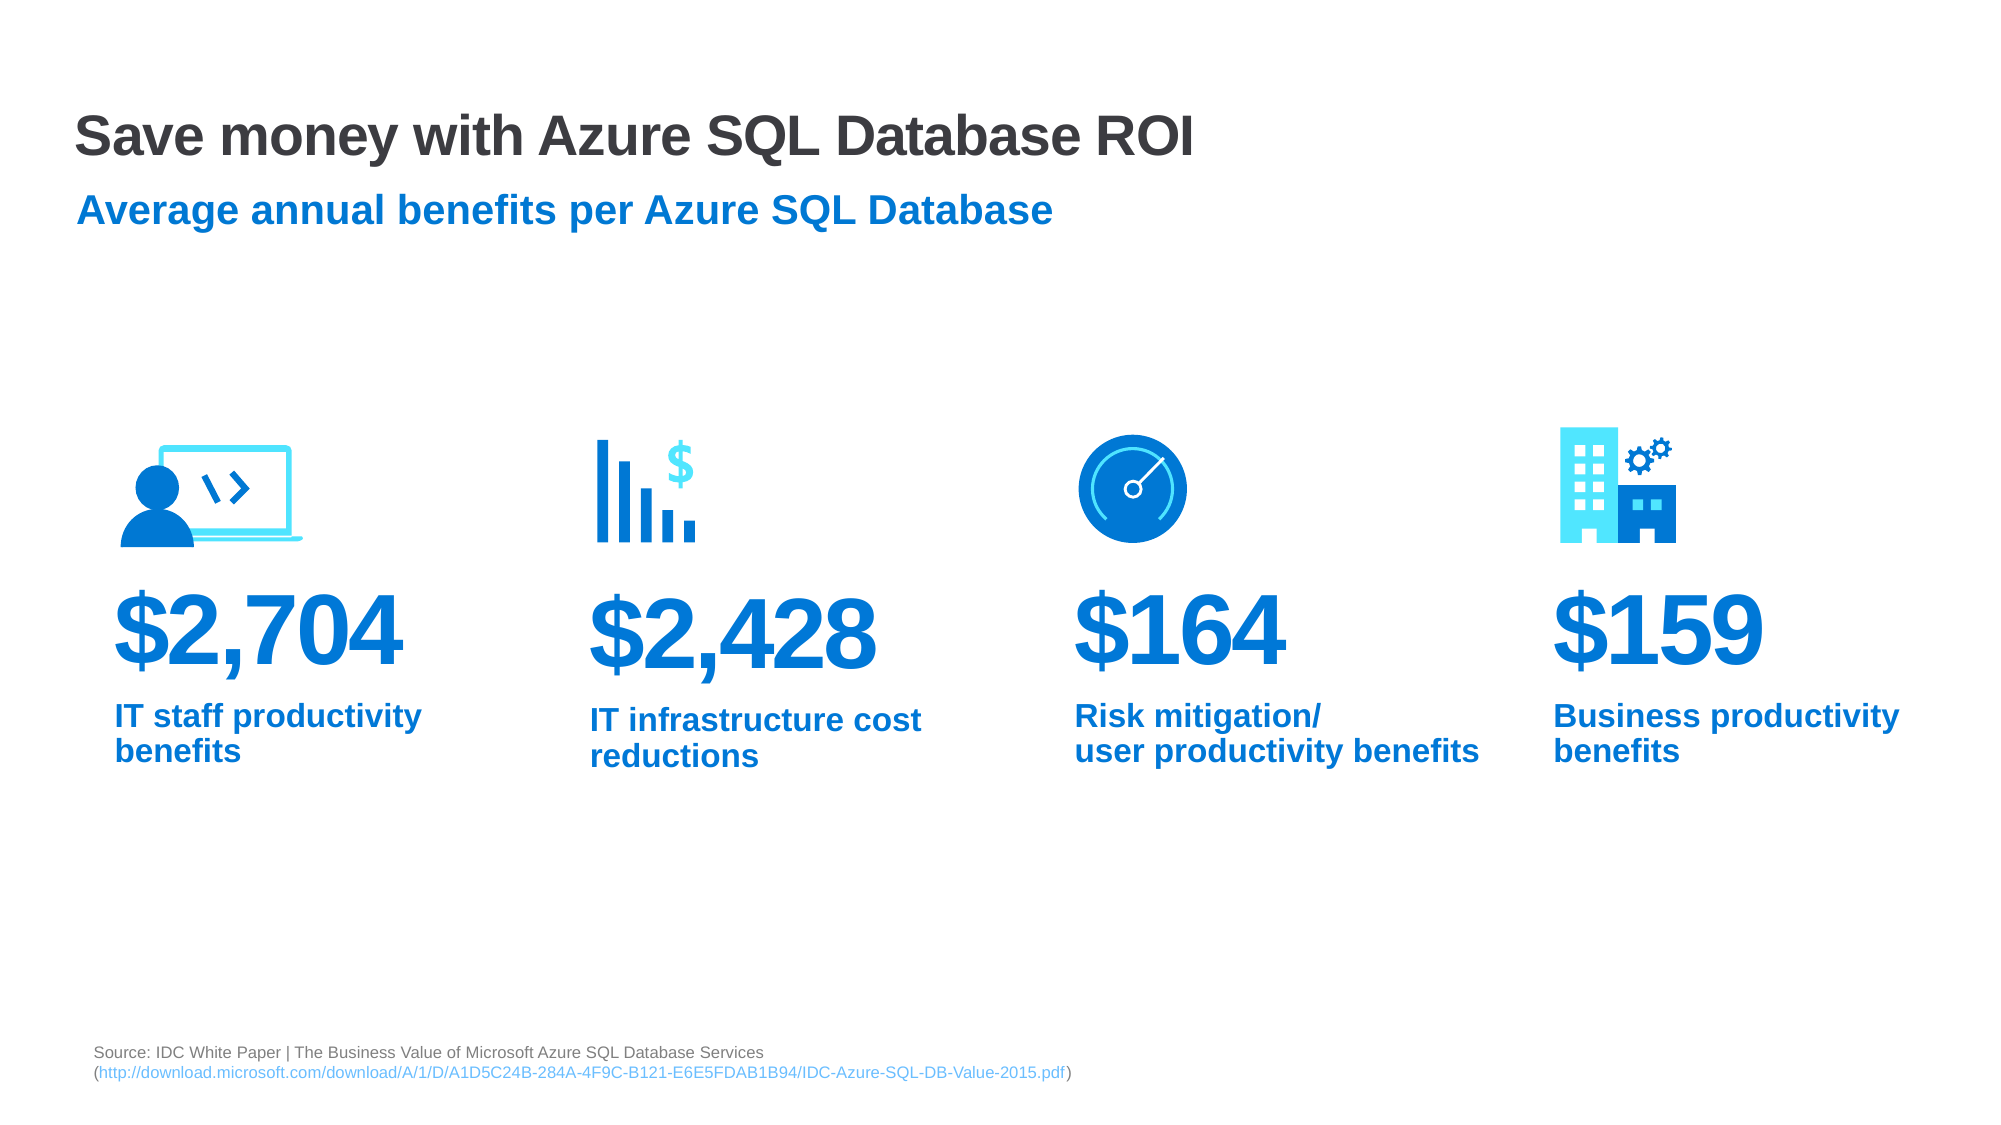

# Save money with Azure SQL Database ROI
Average annual benefits per Azure SQL Database

$2,704
IT staff productivity
benefits
$164
Risk mitigation/
user productivity benefits
$159
Business productivity benefits
$2,428
IT infrastructure cost reductions
Source: IDC White Paper | The Business Value of Microsoft Azure SQL Database Services
(http://download.microsoft.com/download/A/1/D/A1D5C24B-284A-4F9C-B121-E6E5FDAB1B94/IDC-Azure-SQL-DB-Value-2015.pdf)